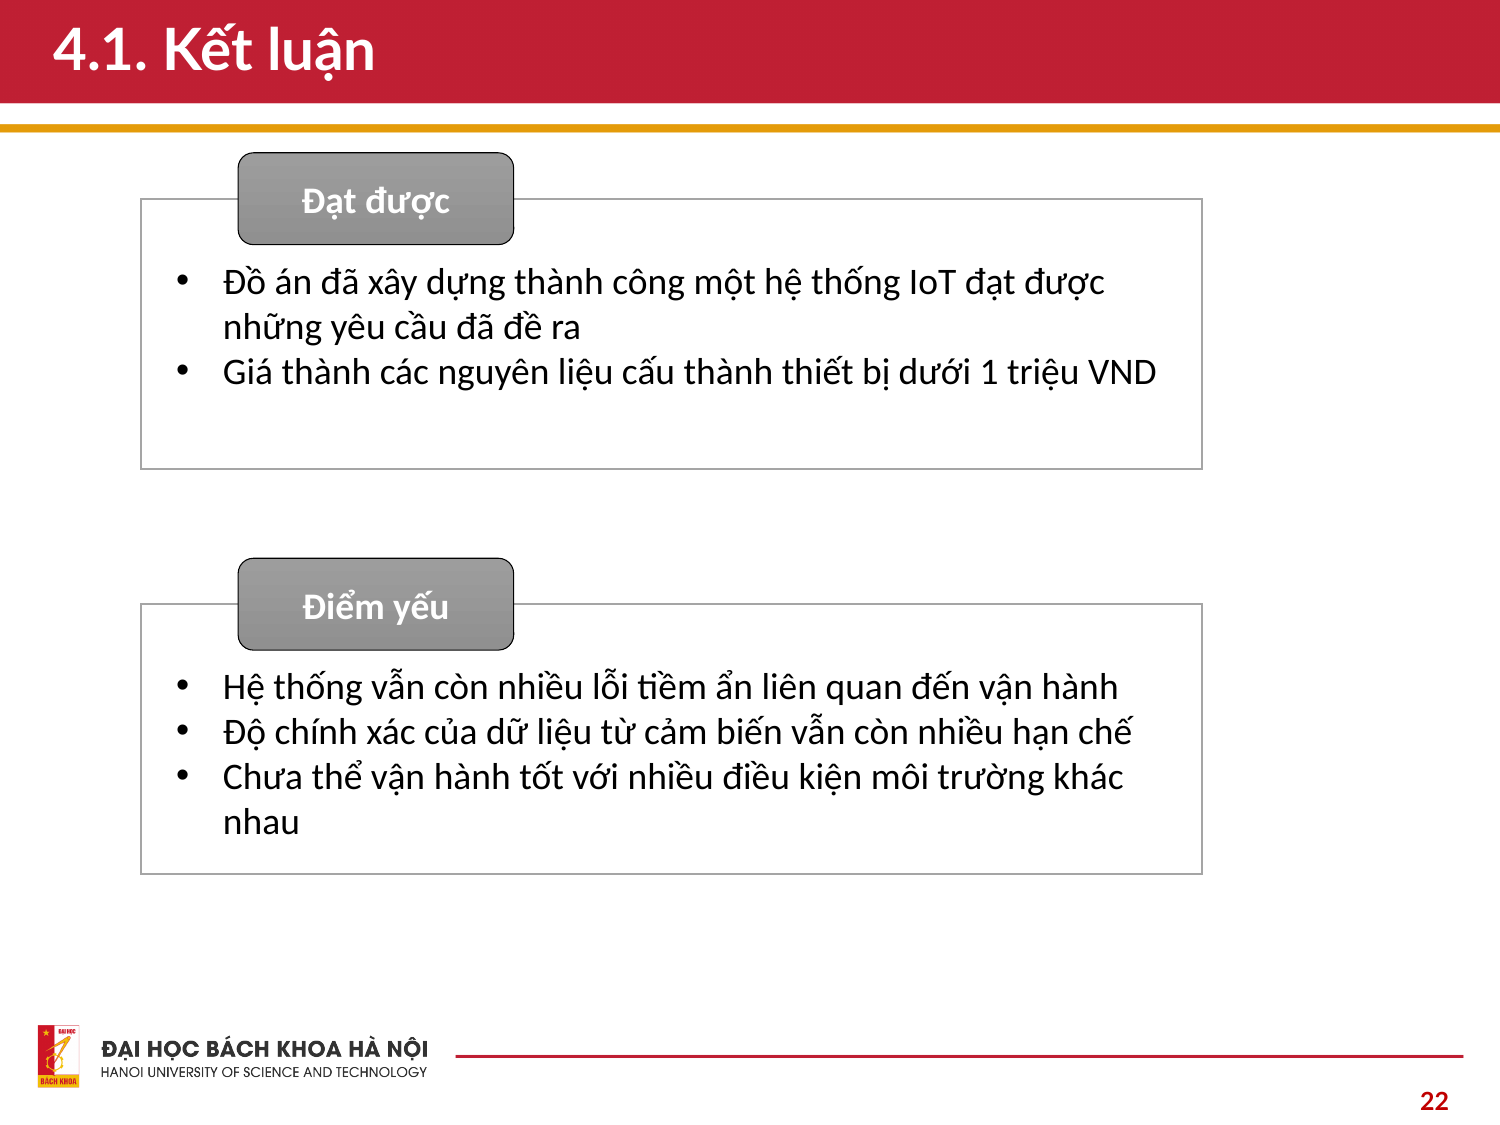

# 4.1. Kết luận
Đạt được

Đồ án đã xây dựng thành công một hệ thống IoT đạt được những yêu cầu đã đề ra
Giá thành các nguyên liệu cấu thành thiết bị dưới 1 triệu VND
Điểm yếu

Hệ thống vẫn còn nhiều lỗi tiềm ẩn liên quan đến vận hành
Độ chính xác của dữ liệu từ cảm biến vẫn còn nhiều hạn chế
Chưa thể vận hành tốt với nhiều điều kiện môi trường khác nhau
22